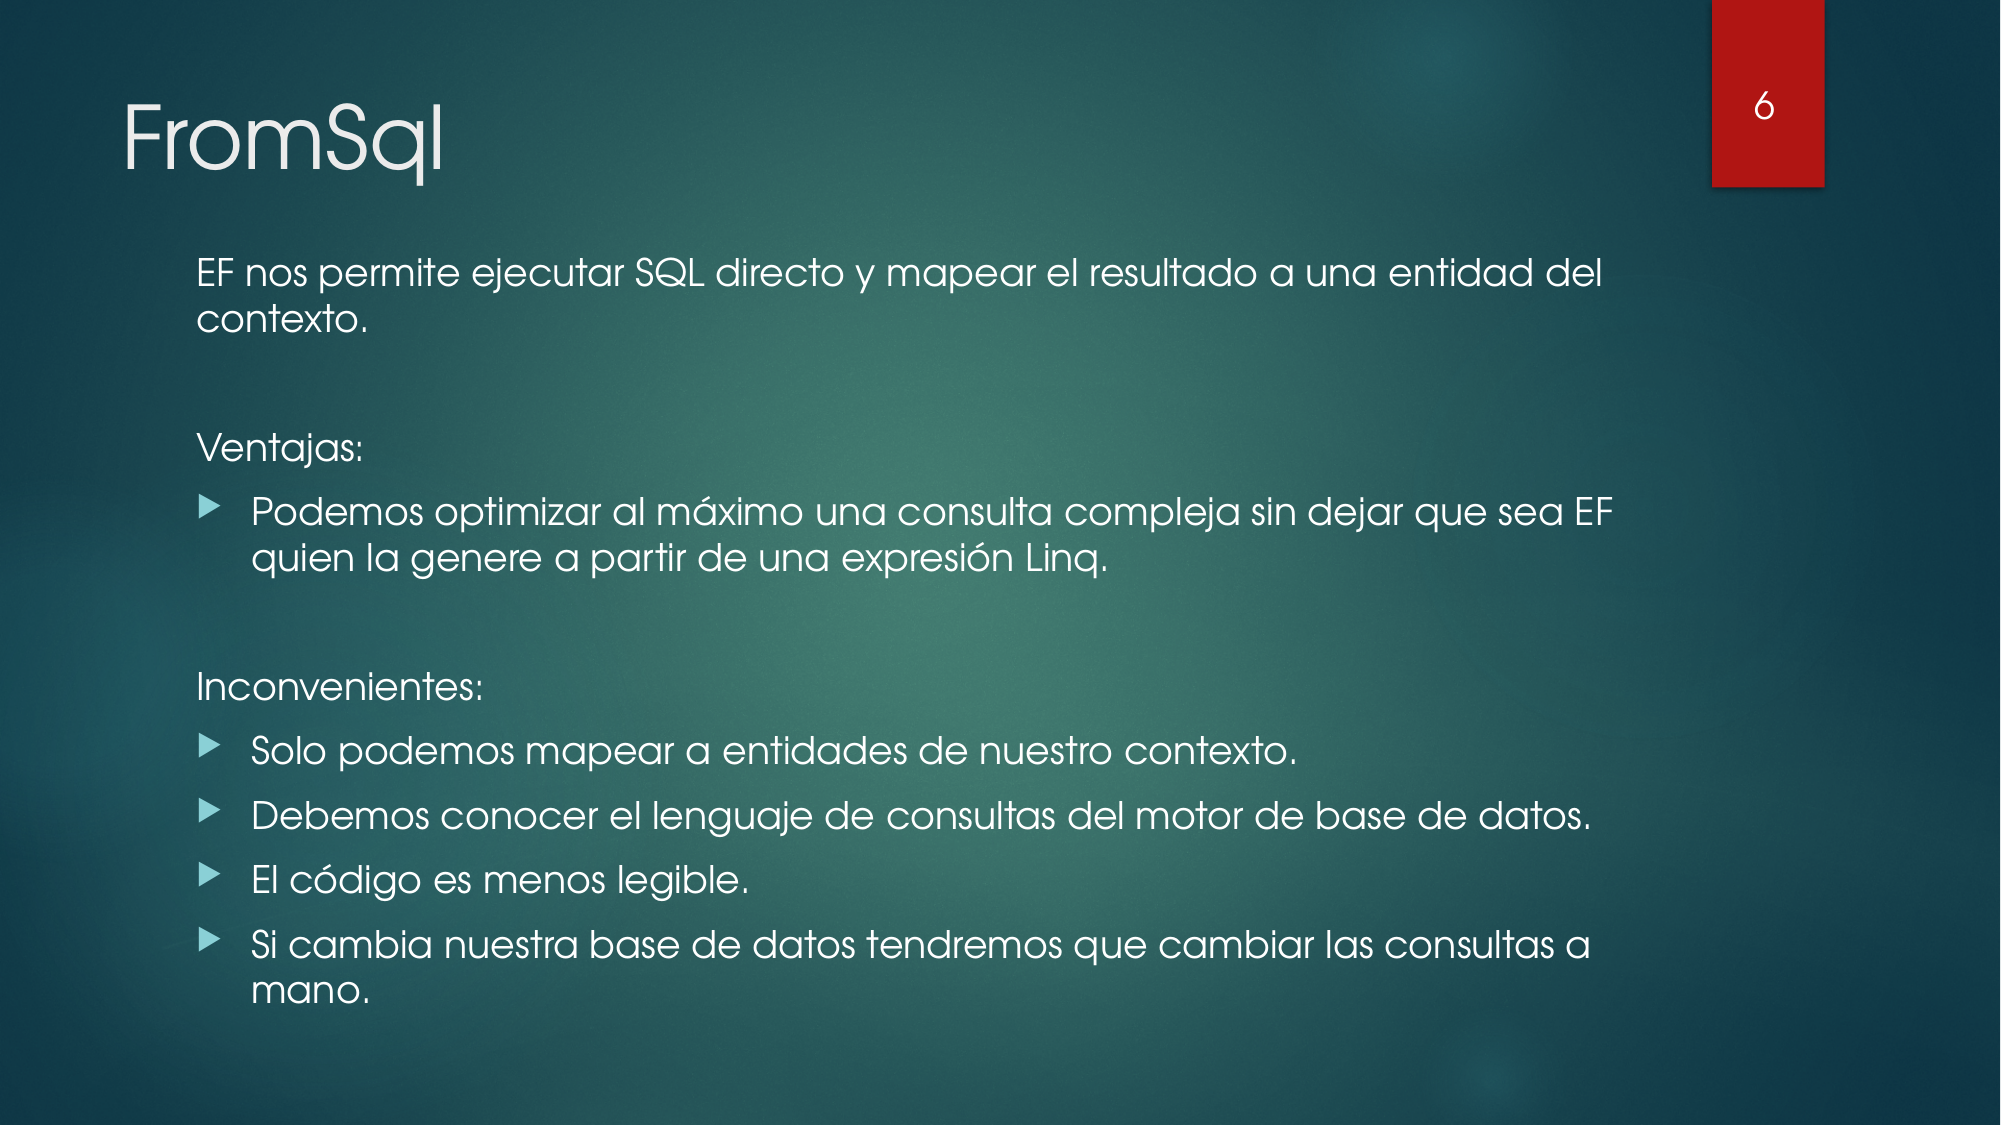

# FromSql
6
EF nos permite ejecutar SQL directo y mapear el resultado a una entidad del contexto.

Ventajas:
Podemos optimizar al máximo una consulta compleja sin dejar que sea EF quien la genere a partir de una expresión Linq.

Inconvenientes:
Solo podemos mapear a entidades de nuestro contexto.
Debemos conocer el lenguaje de consultas del motor de base de datos.
El código es menos legible.
Si cambia nuestra base de datos tendremos que cambiar las consultas a mano.